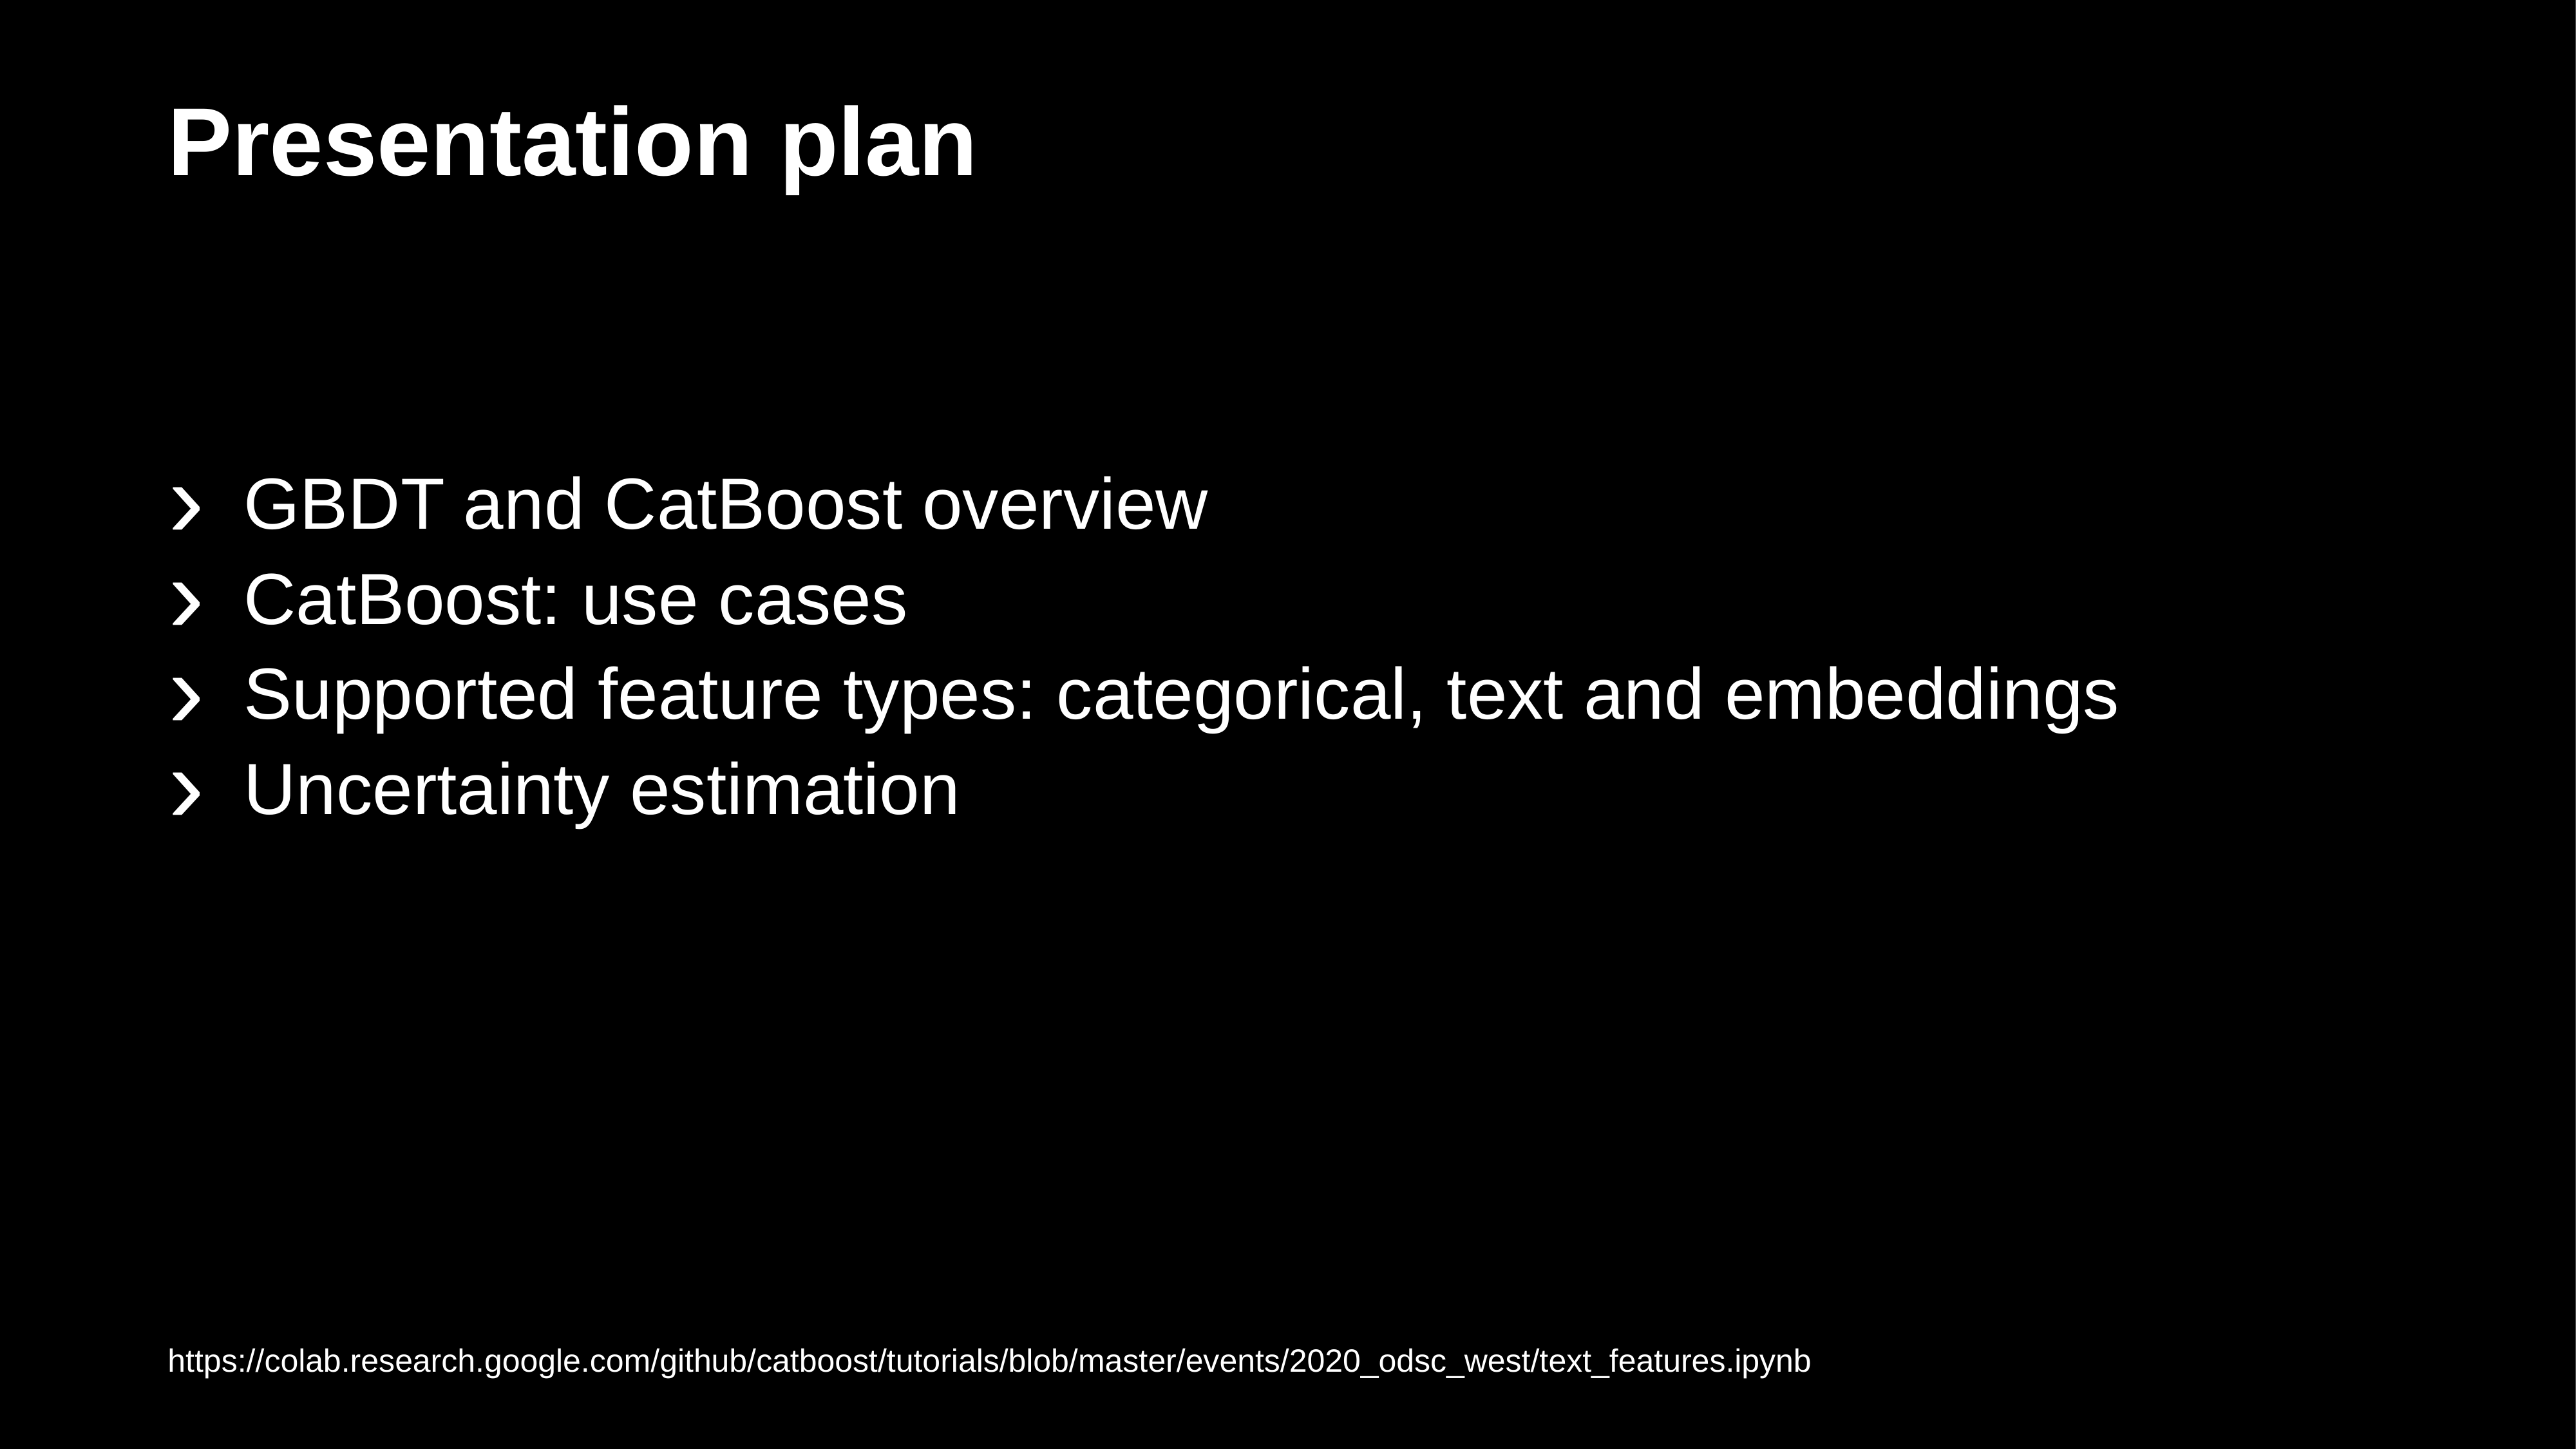

# Presentation plan
GBDT and CatBoost overview
CatBoost: use cases
Supported feature types: categorical, text and embeddings
Uncertainty estimation
4
https://colab.research.google.com/github/catboost/tutorials/blob/master/events/2020_odsc_west/text_features.ipynb